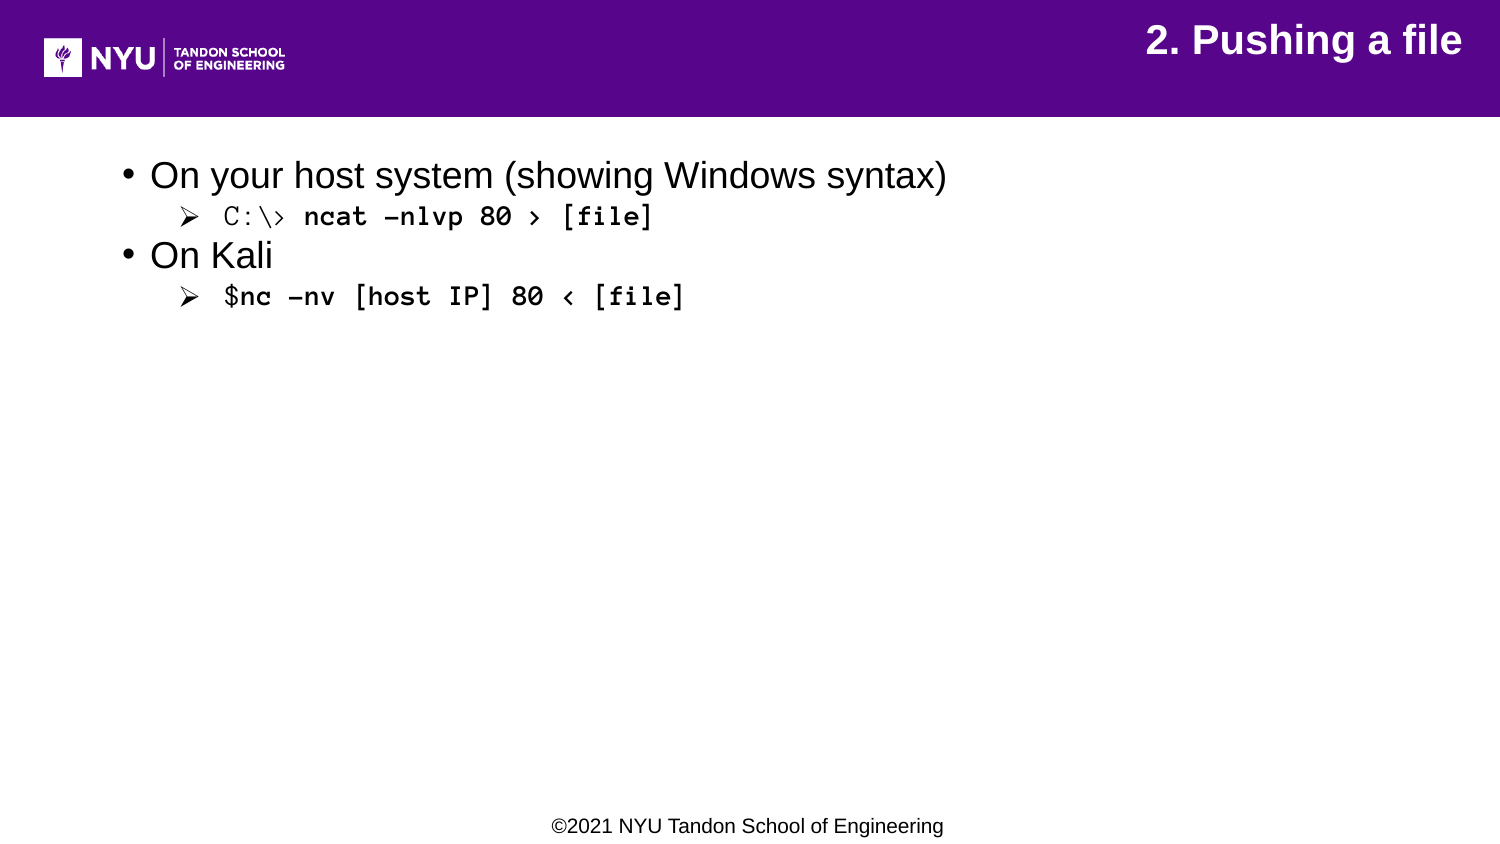

2. Pushing a file
On your host system (showing Windows syntax)
C:\> ncat -nlvp 80 > [file]
On Kali
$nc -nv [host IP] 80 < [file]